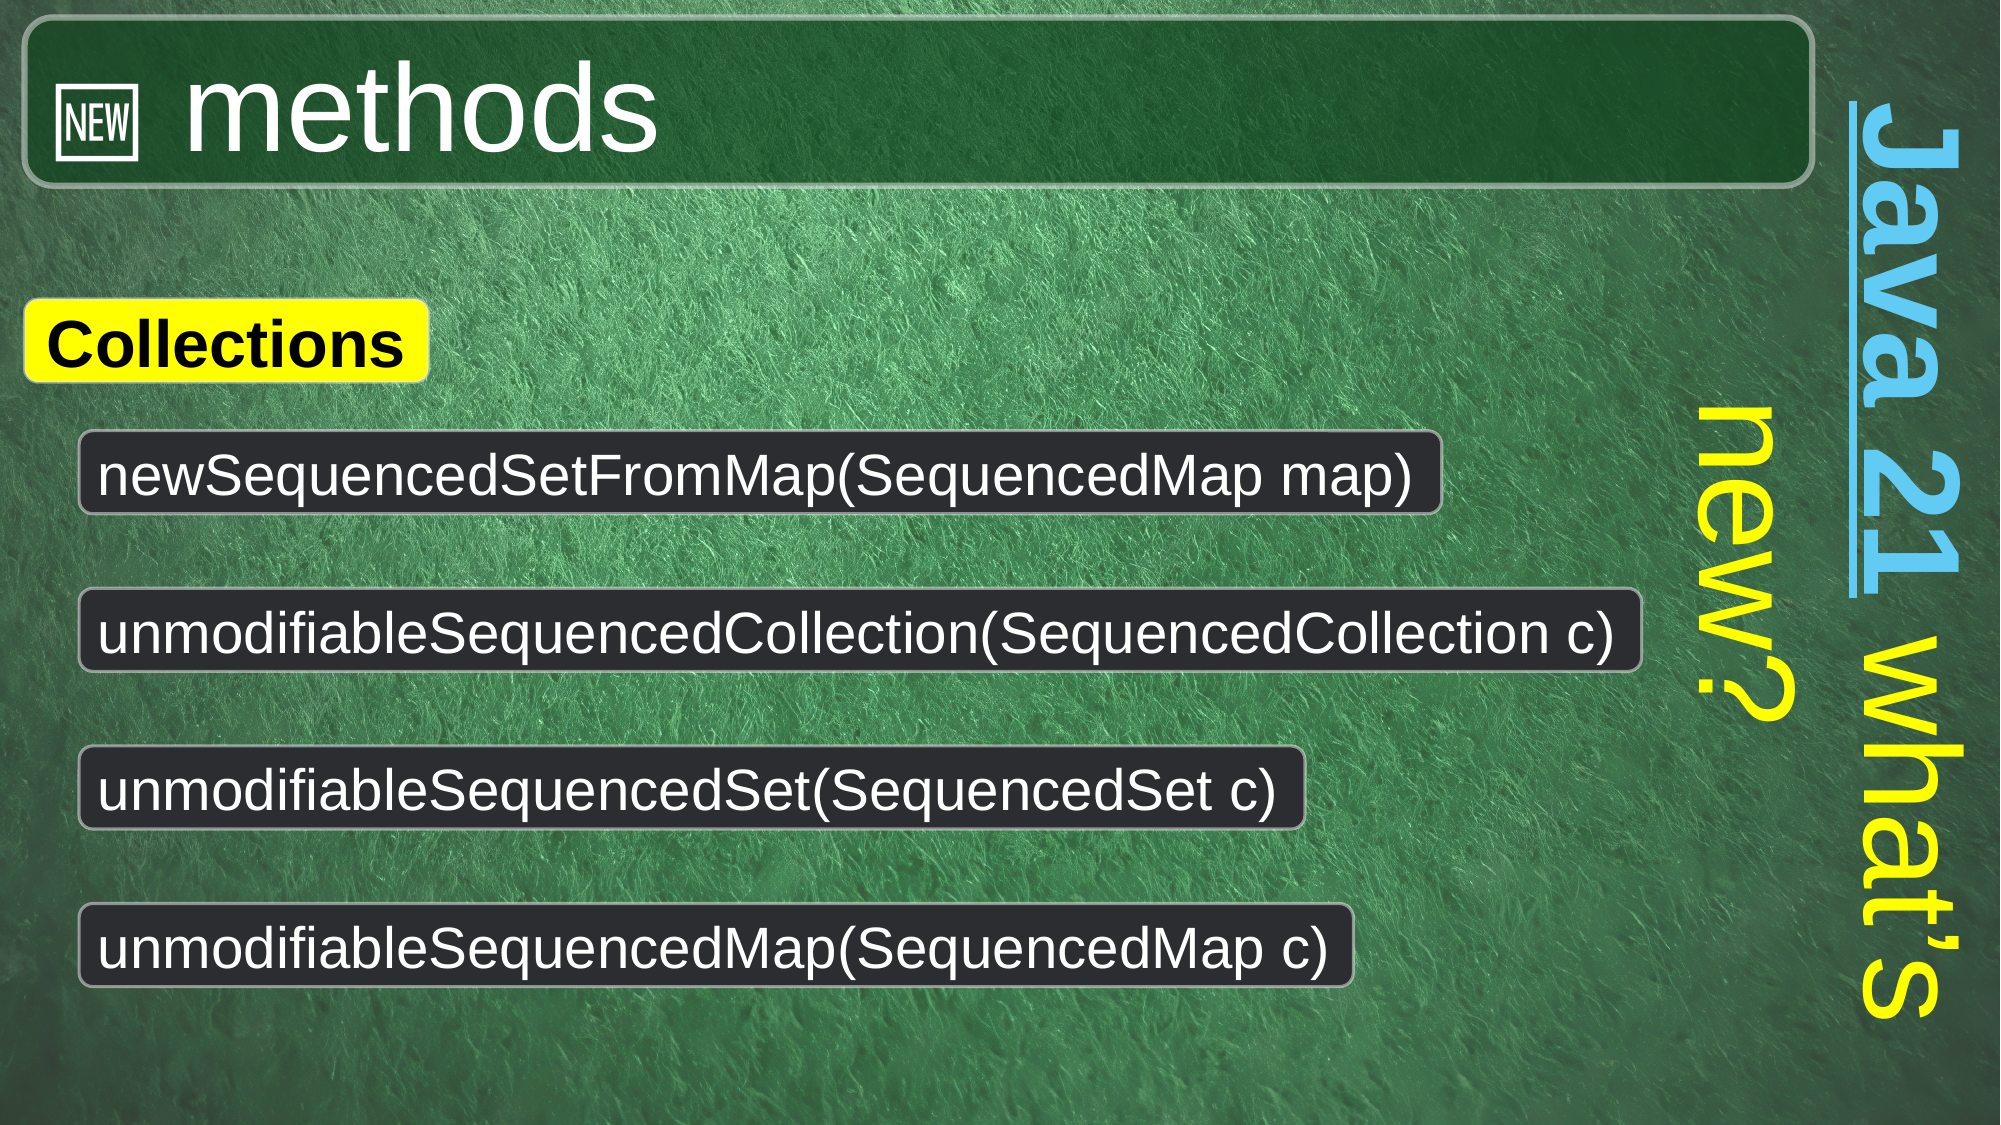

Java 21 what’s new?
🆕 methods
Collections
newSequencedSetFromMap(SequencedMap map)
unmodifiableSequencedCollection(SequencedCollection c)
unmodifiableSequencedSet(SequencedSet c)
unmodifiableSequencedMap(SequencedMap c)